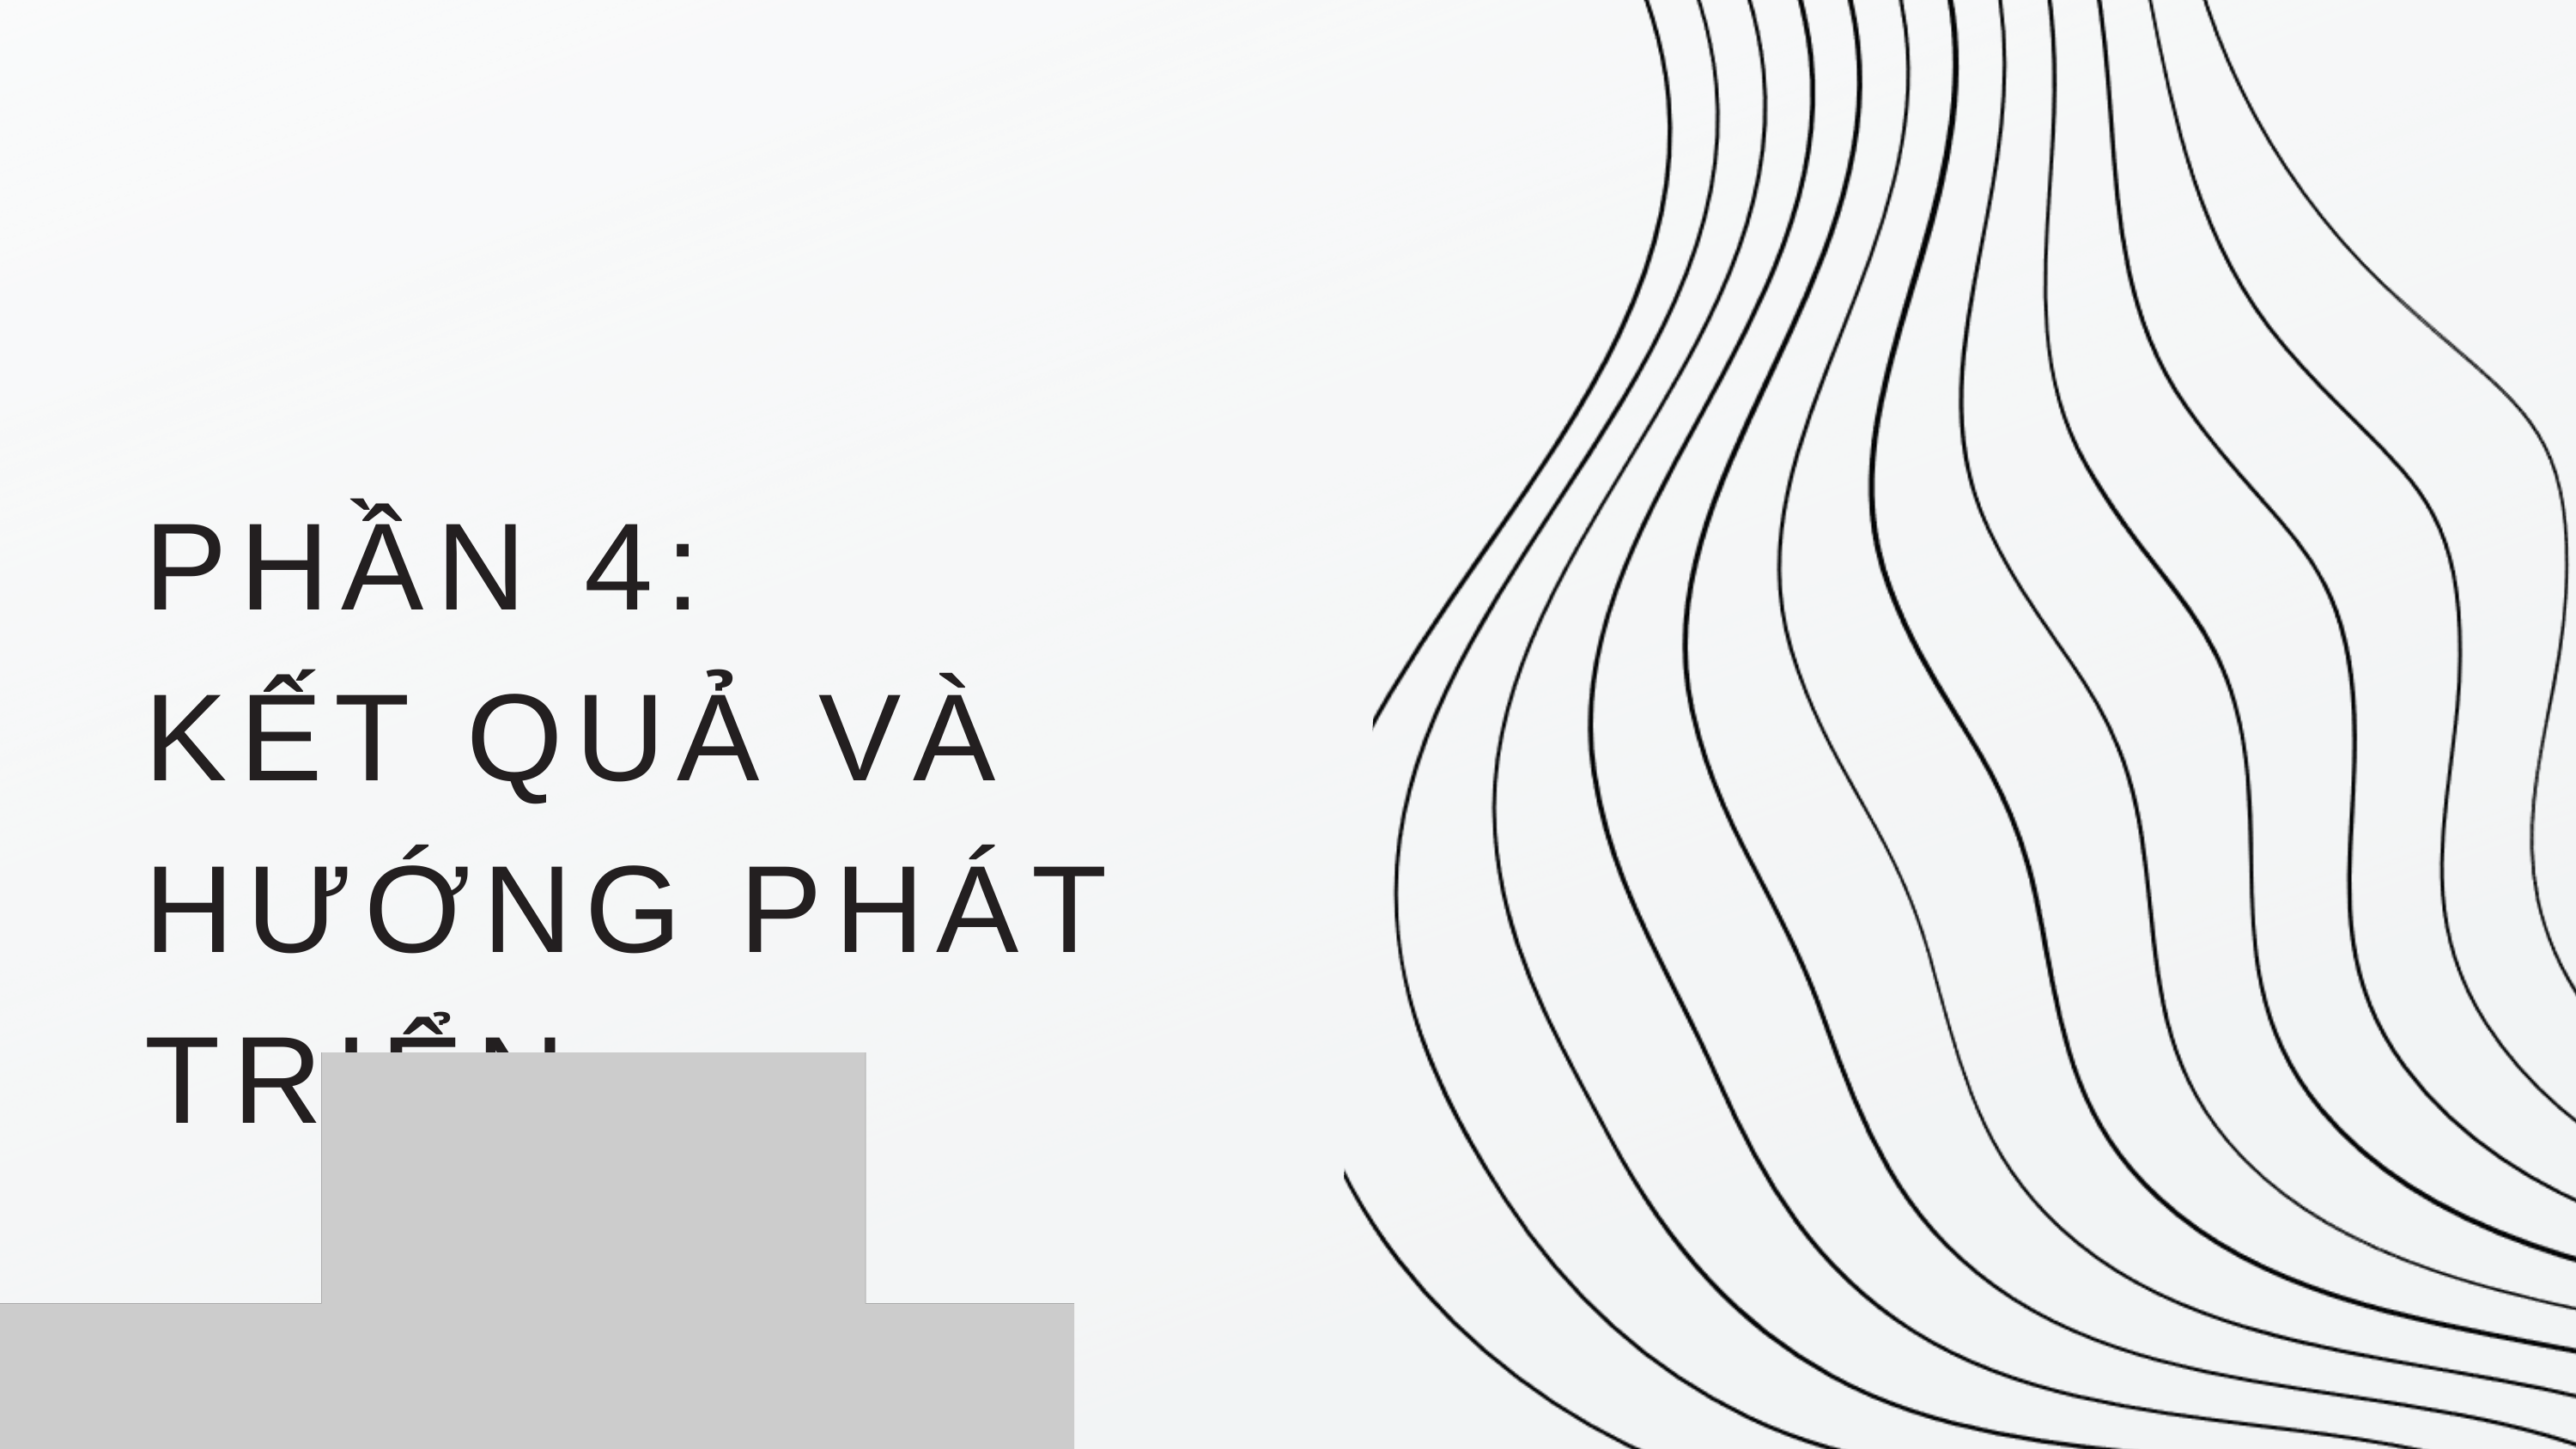

PHẦN 4:
KẾT QUẢ VÀ HƯỚNG PHÁT TRIỂN